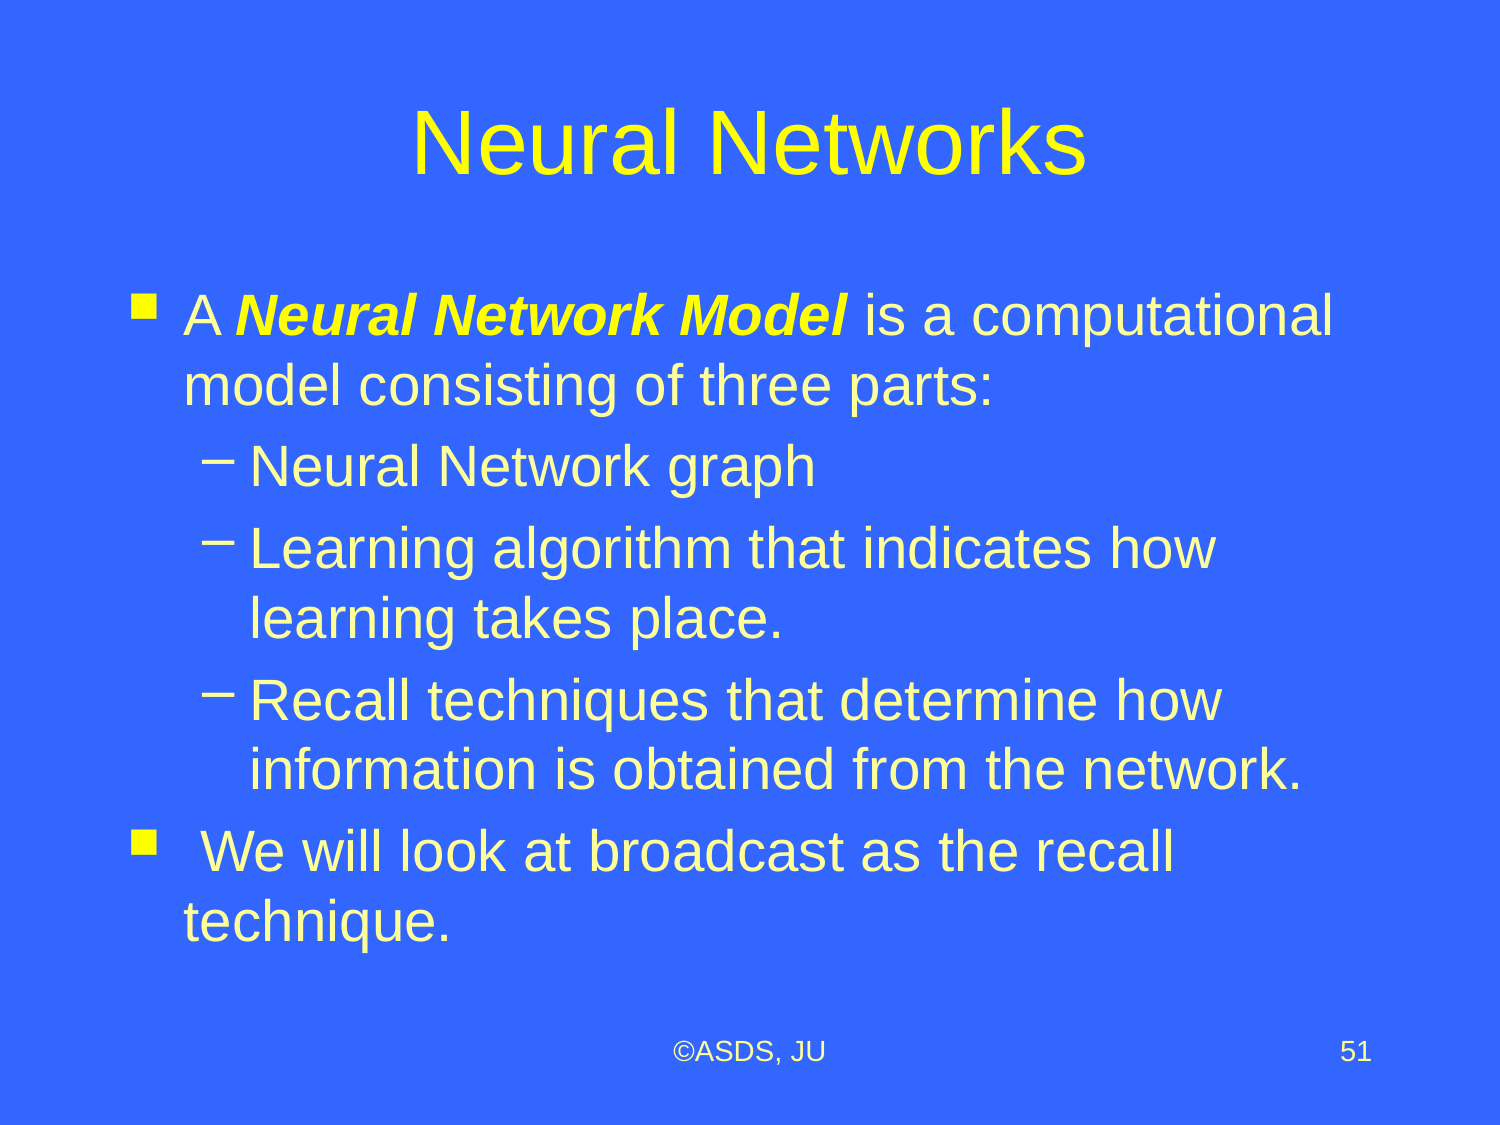

# Neural Networks
A Neural Network Model is a computational model consisting of three parts:
Neural Network graph
Learning algorithm that indicates how learning takes place.
Recall techniques that determine how information is obtained from the network.
 We will look at broadcast as the recall technique.
©ASDS, JU
51